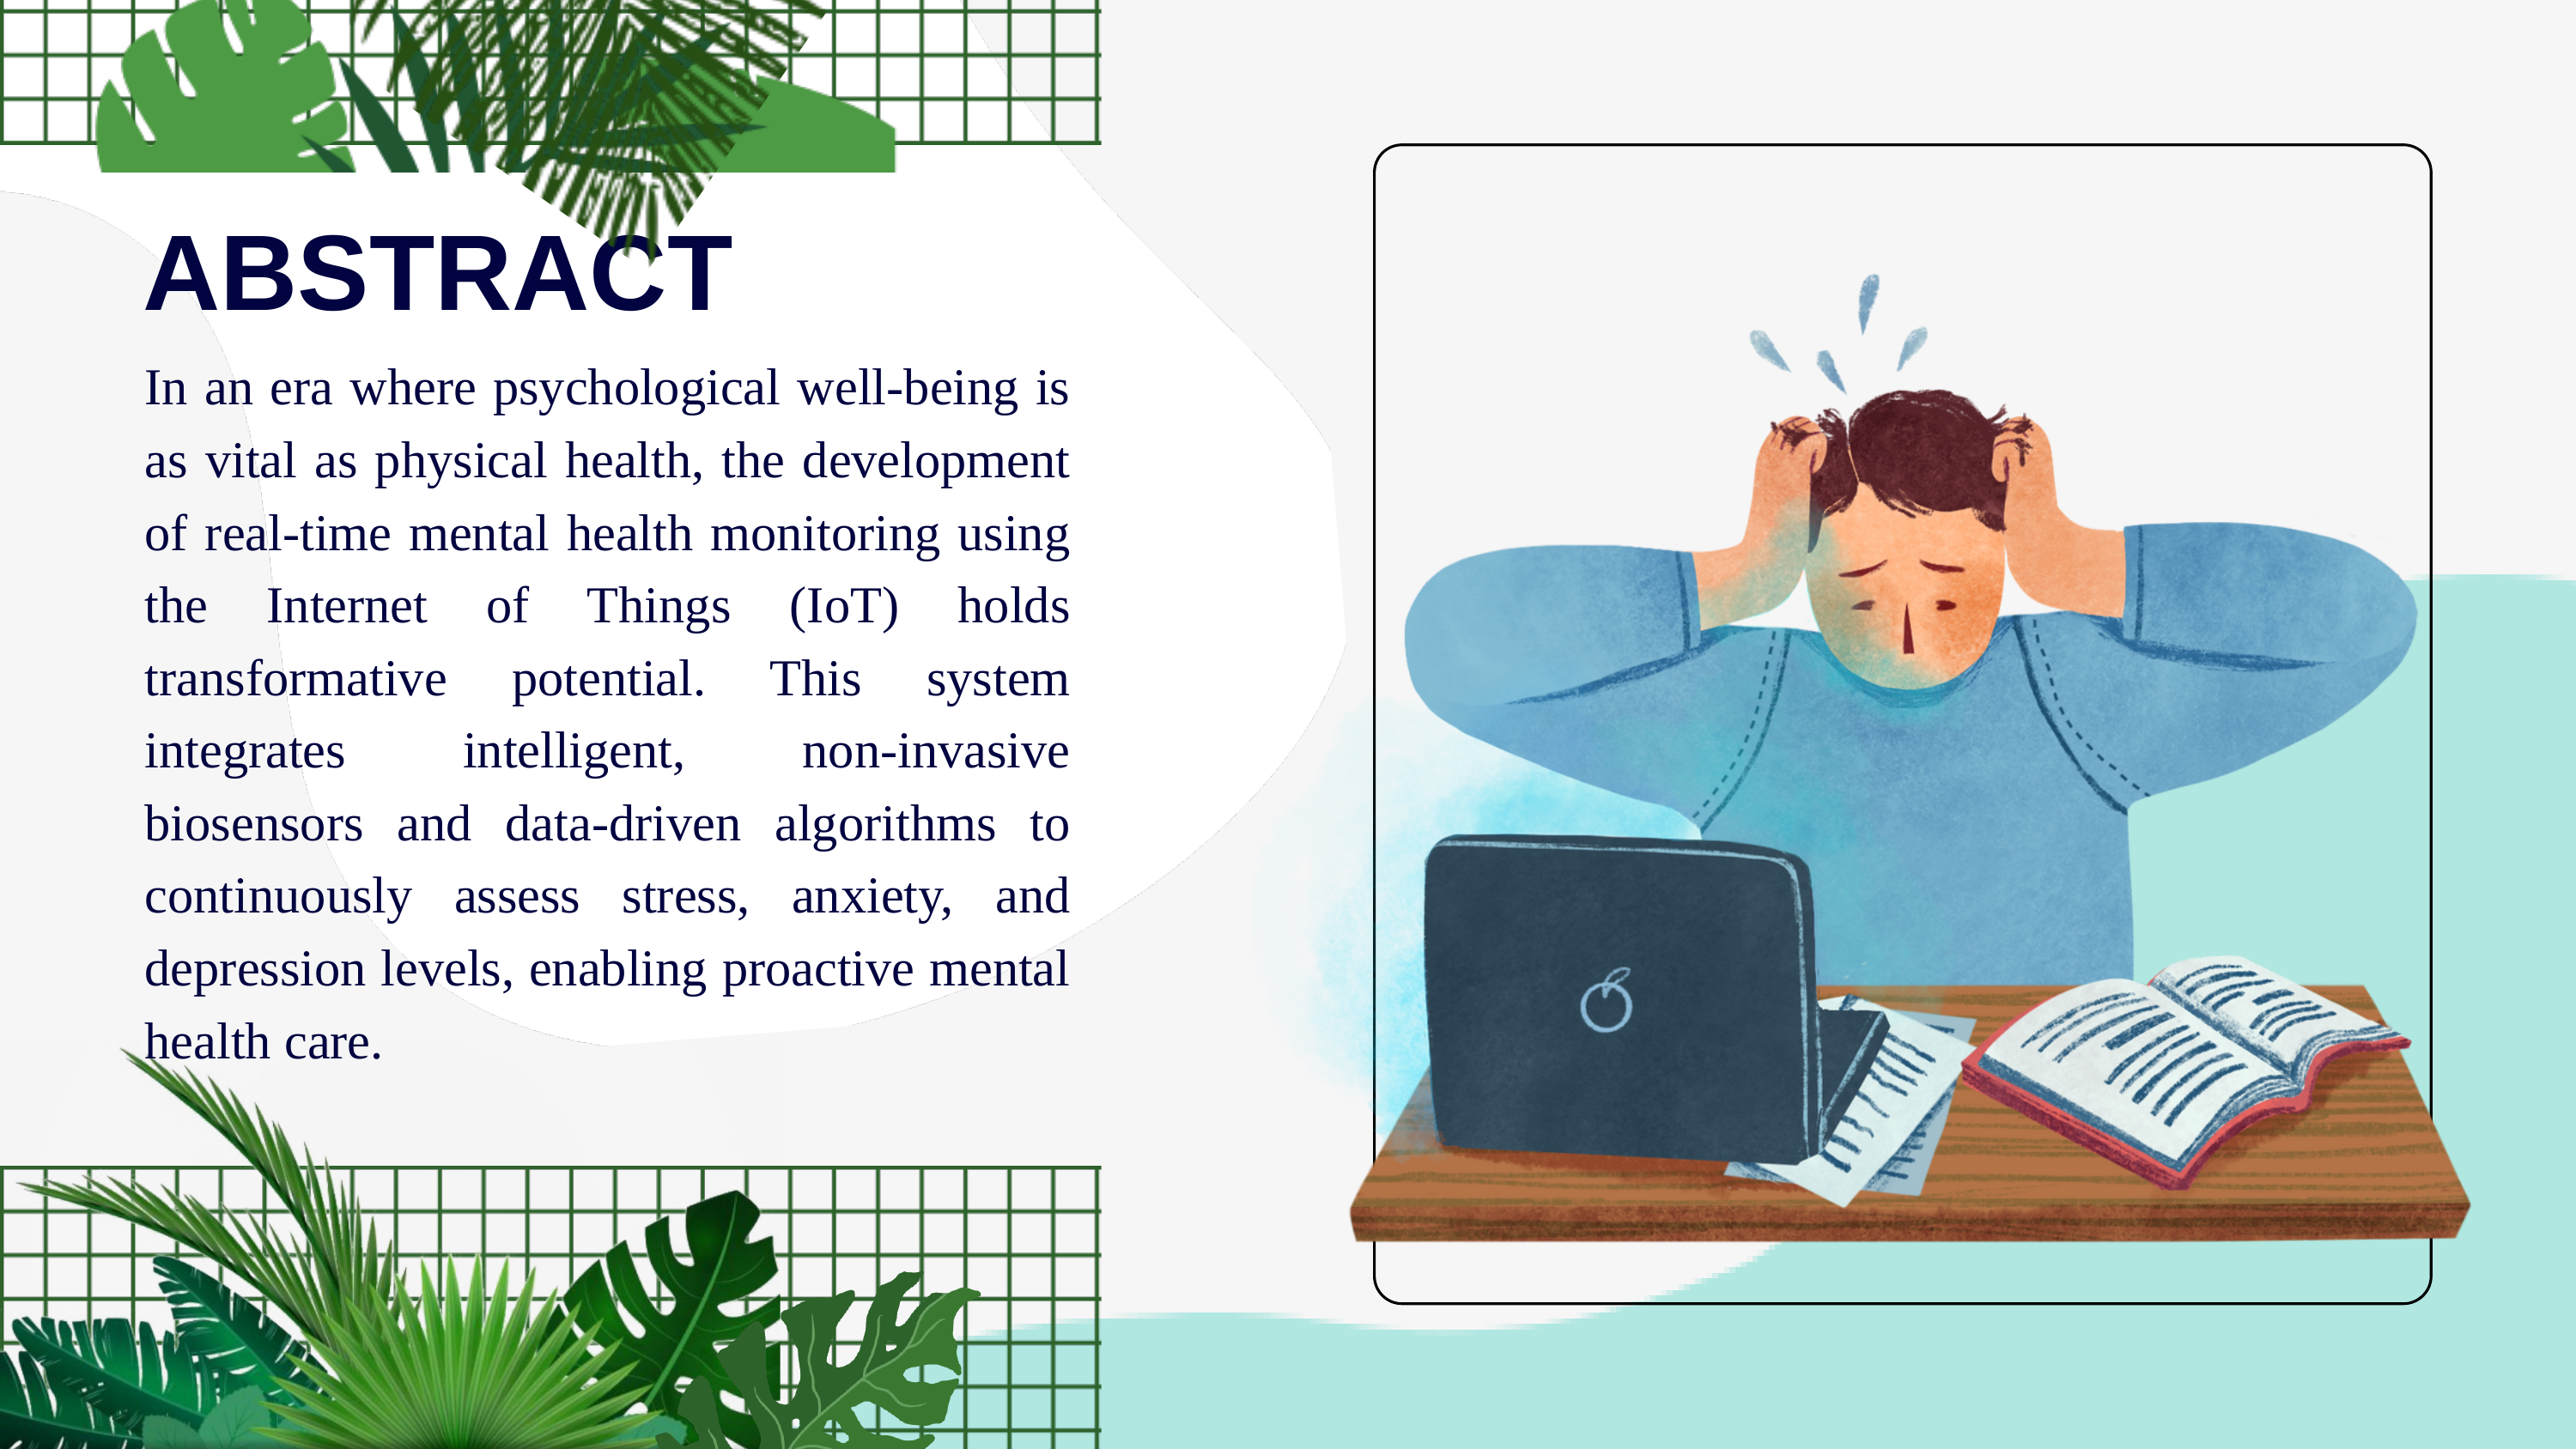

ABSTRACT

In an era where psychological well-being is as vital as physical health, the development of real-time mental health monitoring using the Internet of Things (IoT) holds transformative potential. This system integrates intelligent, non-invasive biosensors and data-driven algorithms to continuously assess stress, anxiety, and depression levels, enabling proactive mental health care.